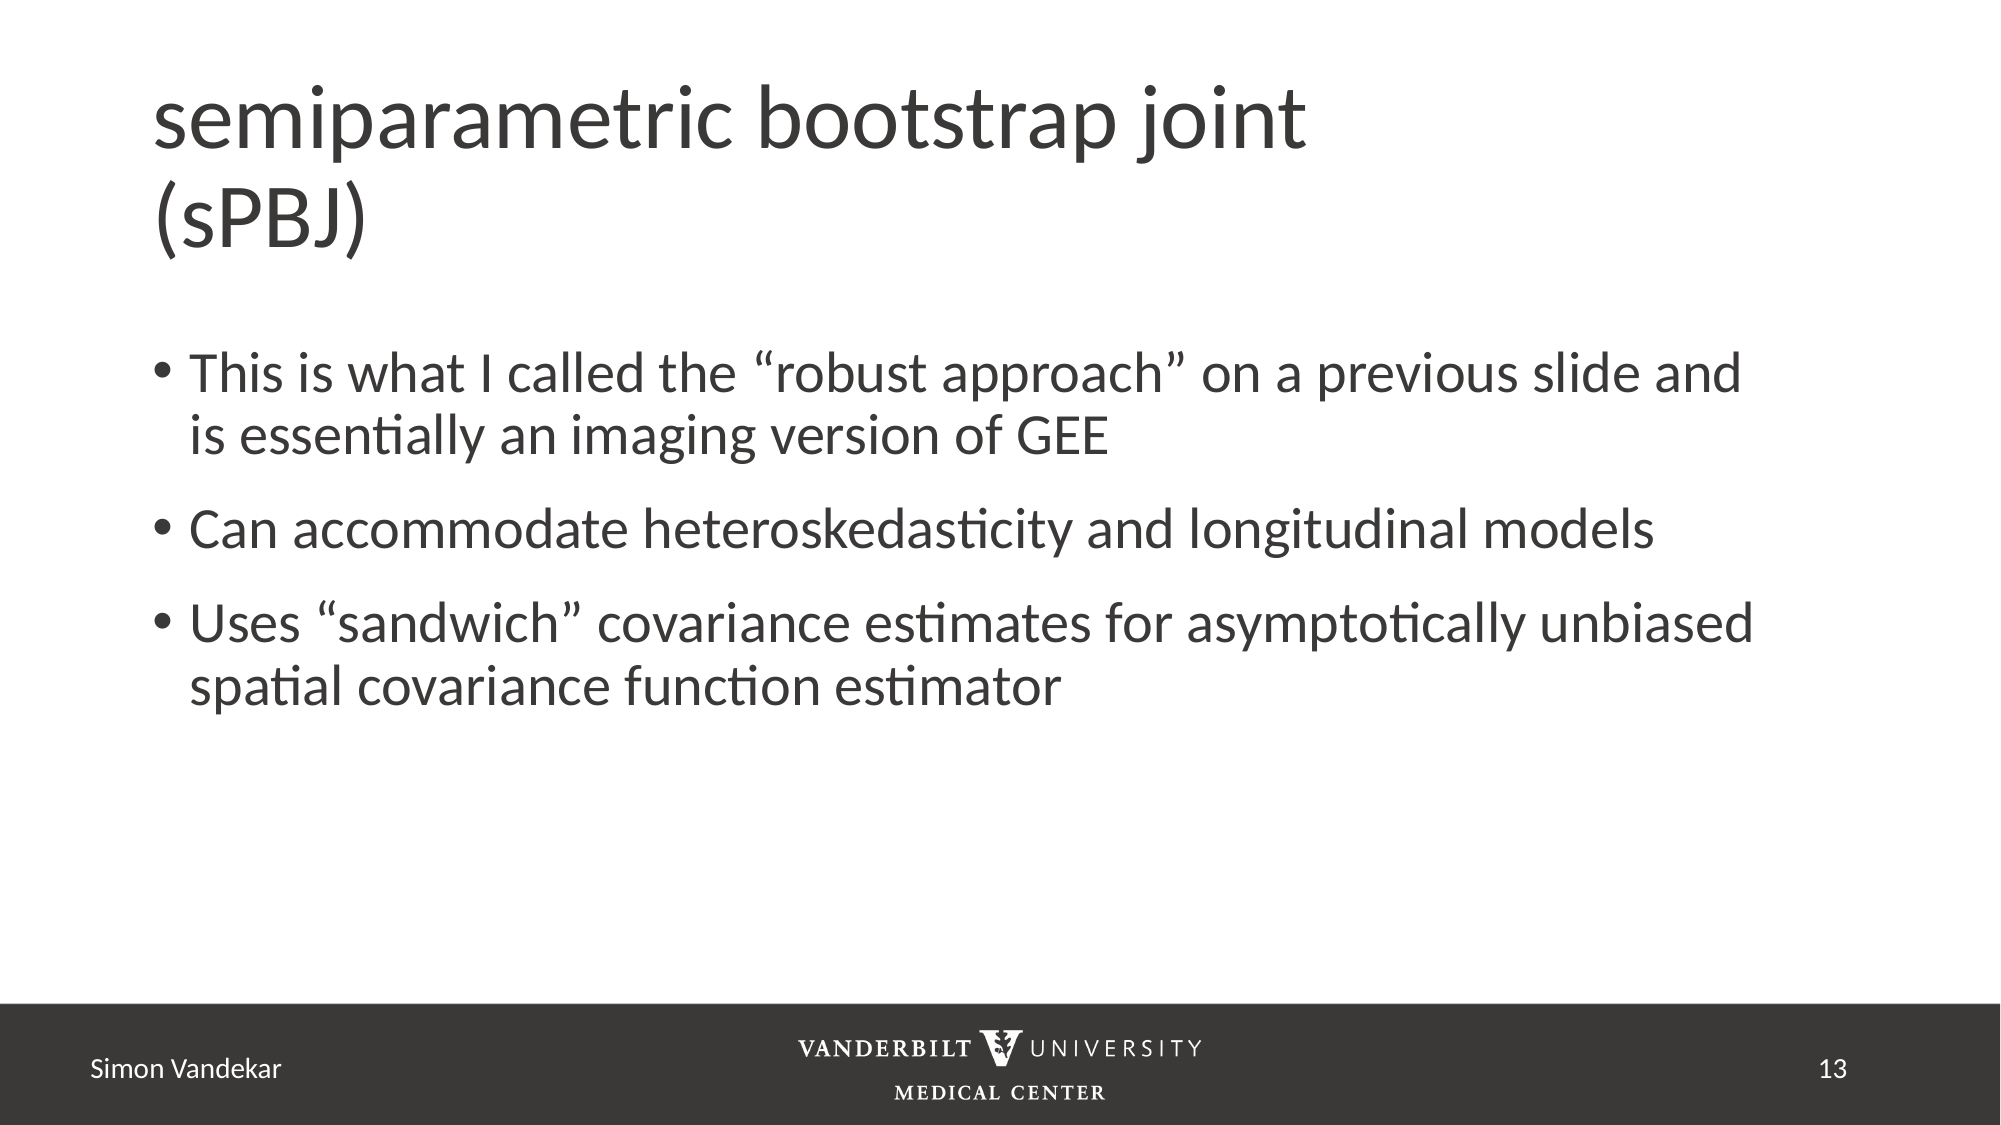

# semiparametric bootstrap joint (sPBJ)
This is what I called the “robust approach” on a previous slide and is essentially an imaging version of GEE
Can accommodate heteroskedasticity and longitudinal models
Uses “sandwich” covariance estimates for asymptotically unbiased spatial covariance function estimator
Simon Vandekar
13